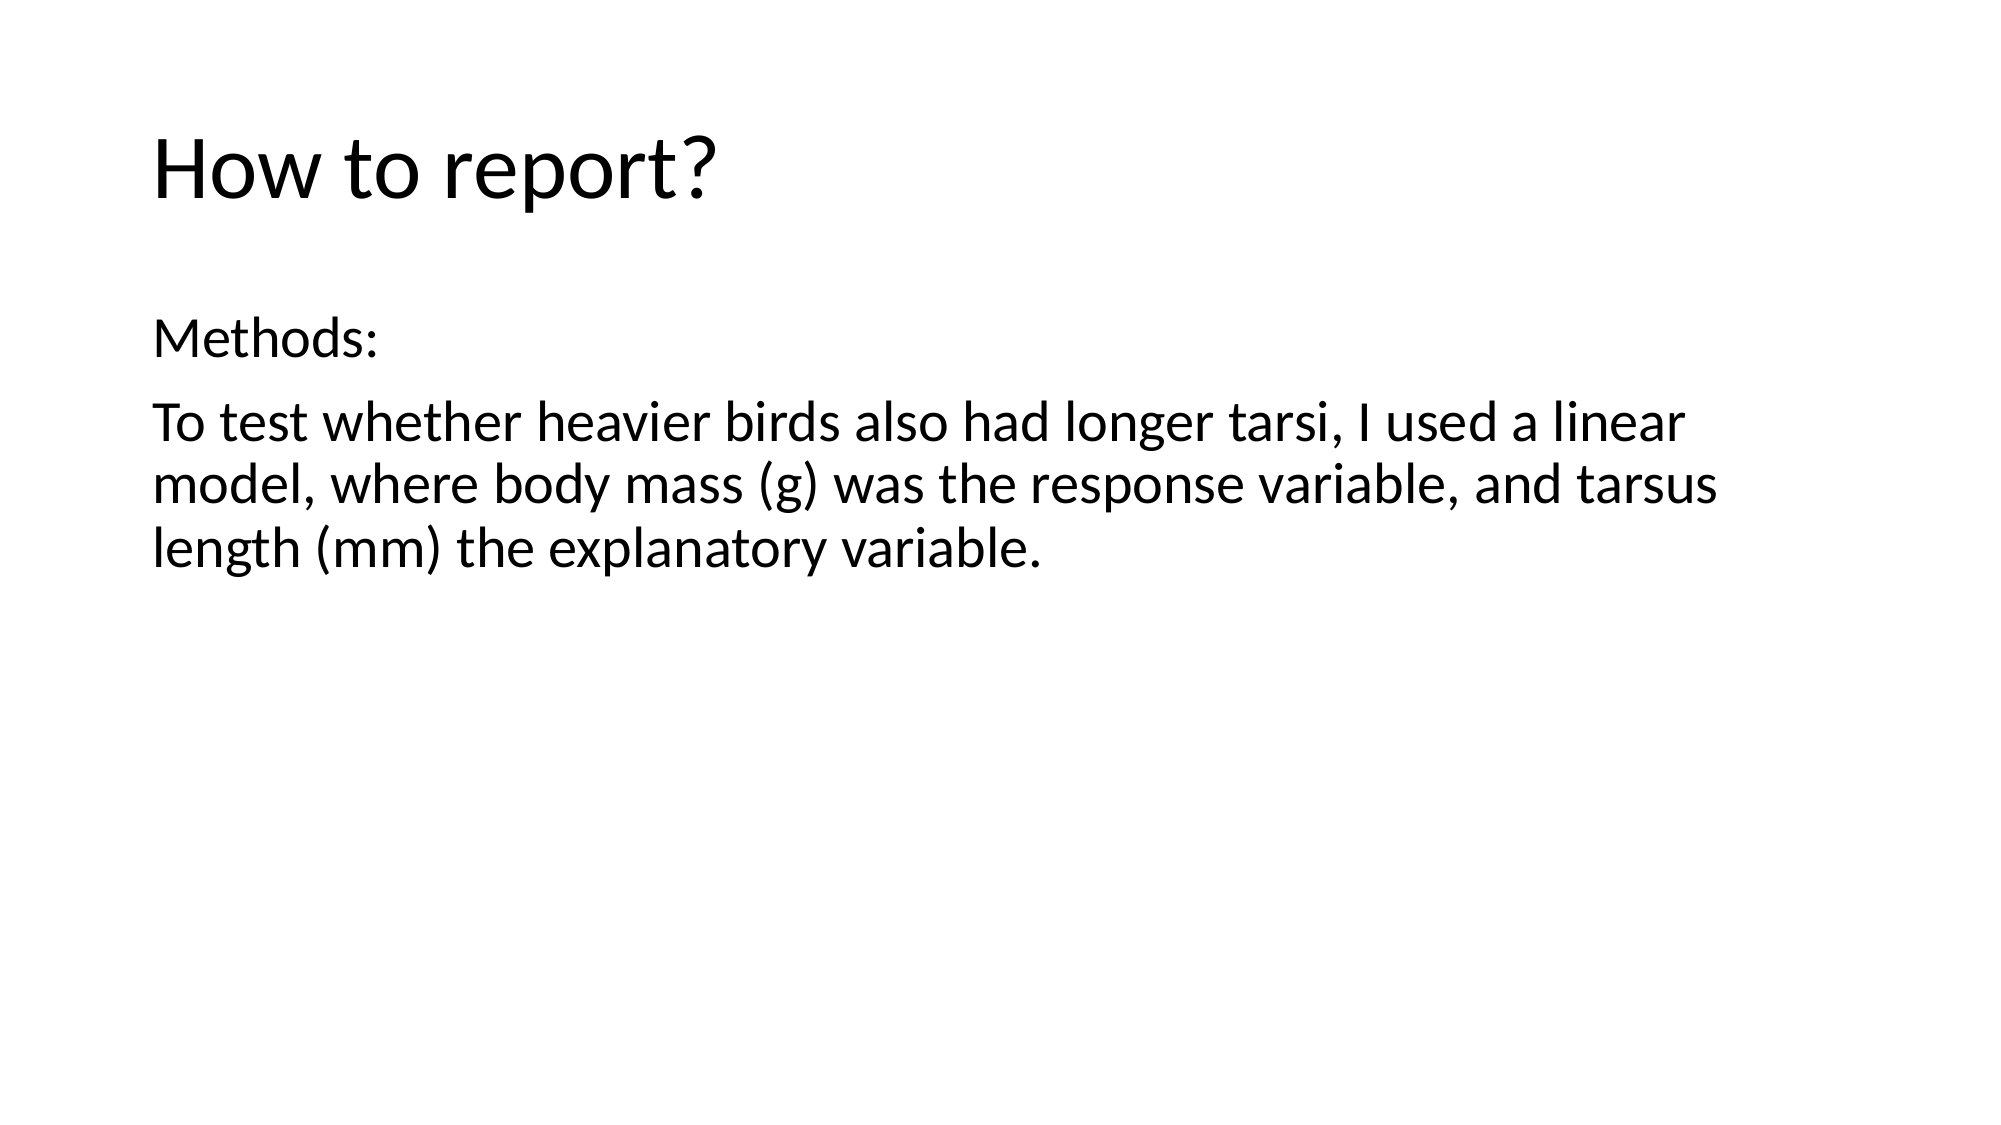

# How to report?
Methods:
To test whether heavier birds also had longer tarsi, I used a linear model, where body mass (g) was the response variable, and tarsus length (mm) the explanatory variable. I z-standardized tarsus length so that the intercept could be interpreted as the mean of body mass. Following the analysis, I used visual inspection of residual plots to assess that the assumption that the residuals follow a normal distribution was not violated. I report results as statistically significant if p equals or is smaller than 0.05. I used R version 3.3 (R Core Team 2015) for all analysis and plotting.